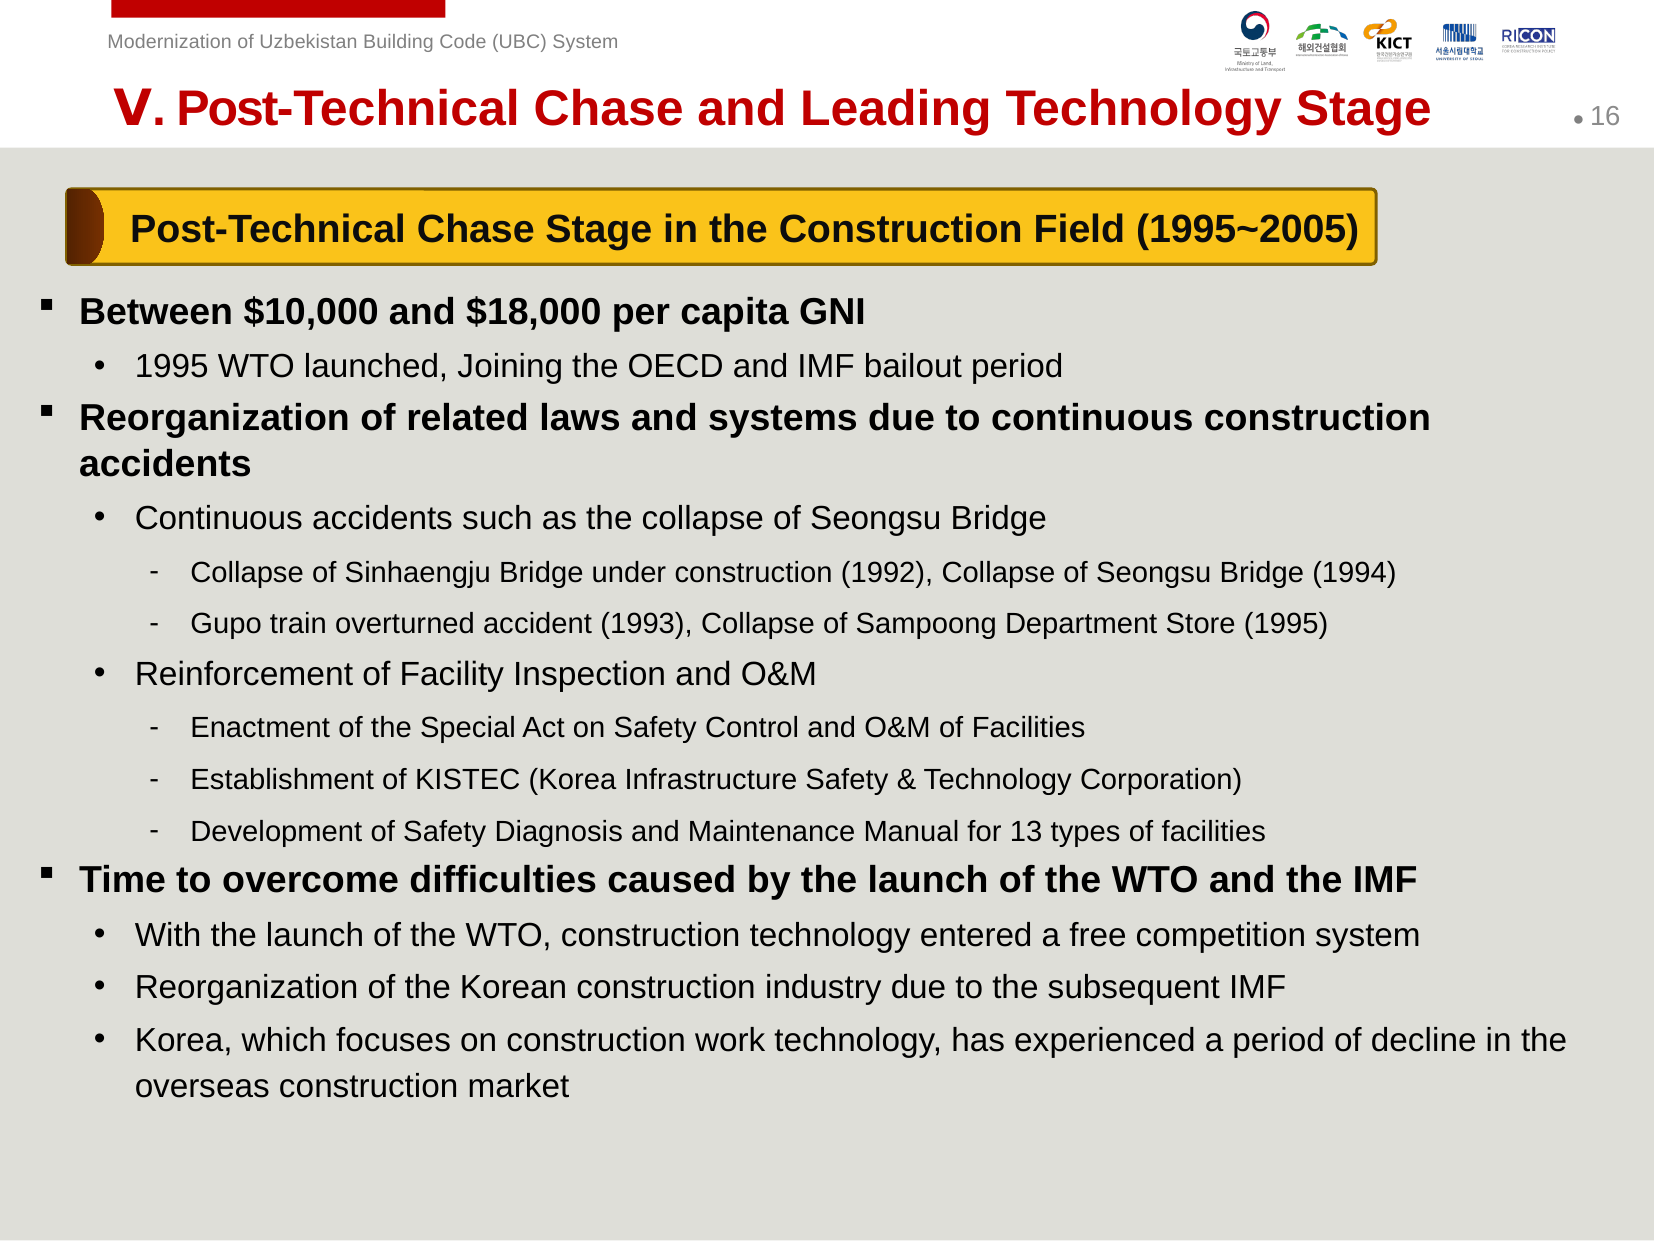

Ⅴ. Post-Technical Chase and Leading Technology Stage
Post-Technical Chase Stage in the Construction Field (1995~2005)

Between $10,000 and $18,000 per capita GNI
1995 WTO launched, Joining the OECD and IMF bailout period
Reorganization of related laws and systems due to continuous construction accidents
Continuous accidents such as the collapse of Seongsu Bridge
Collapse of Sinhaengju Bridge under construction (1992), Collapse of Seongsu Bridge (1994)
Gupo train overturned accident (1993), Collapse of Sampoong Department Store (1995)
Reinforcement of Facility Inspection and O&M
Enactment of the Special Act on Safety Control and O&M of Facilities
Establishment of KISTEC (Korea Infrastructure Safety & Technology Corporation)
Development of Safety Diagnosis and Maintenance Manual for 13 types of facilities
Time to overcome difficulties caused by the launch of the WTO and the IMF
With the launch of the WTO, construction technology entered a free competition system
Reorganization of the Korean construction industry due to the subsequent IMF
Korea, which focuses on construction work technology, has experienced a period of decline in the overseas construction market